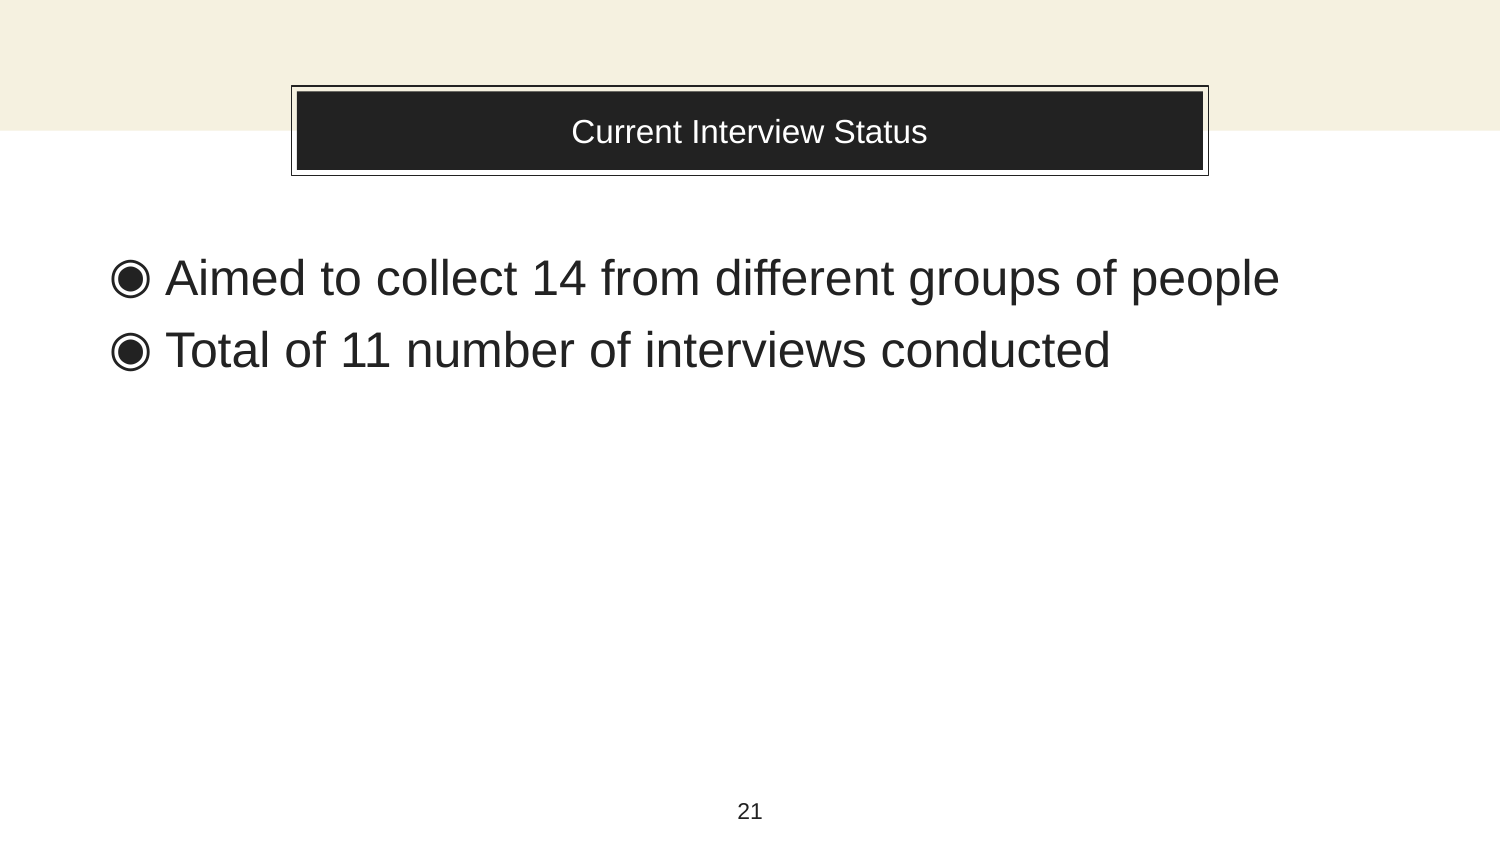

# Current Interview Status
Aimed to collect 14 from different groups of people
Total of 11 number of interviews conducted

21